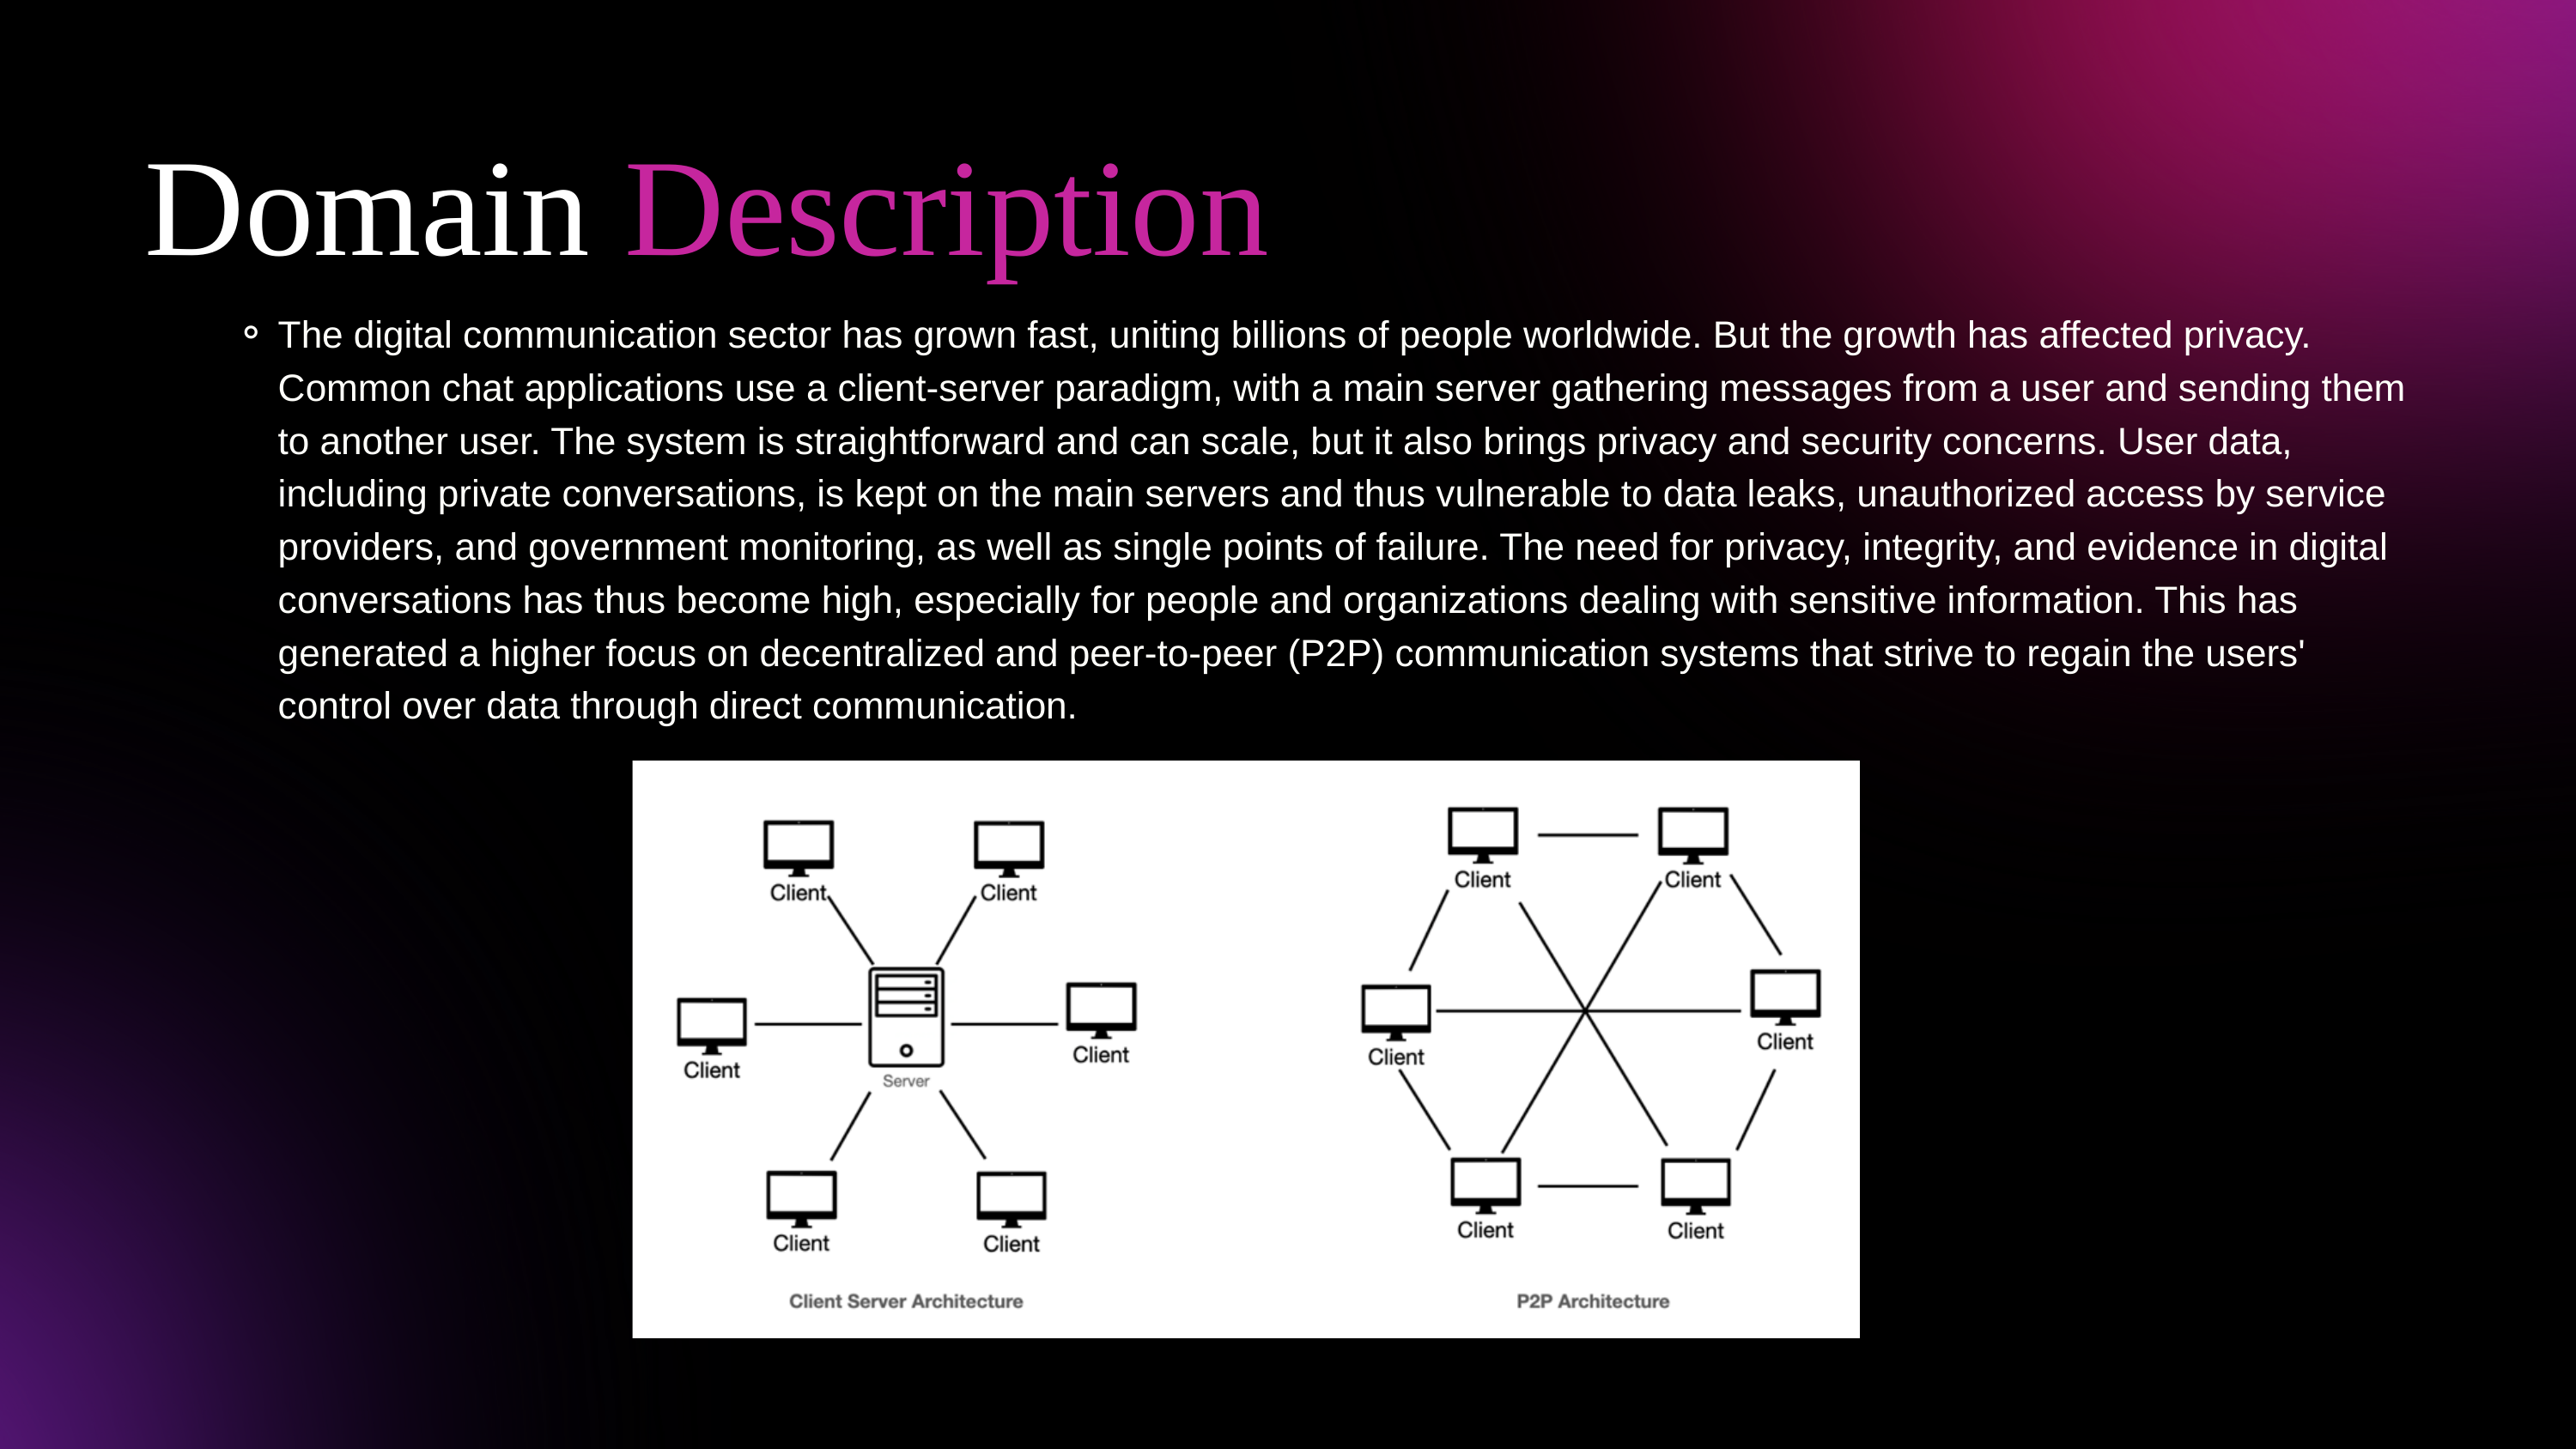

Domain Description
The digital communication sector has grown fast, uniting billions of people worldwide. But the growth has affected privacy. Common chat applications use a client-server paradigm, with a main server gathering messages from a user and sending them to another user. The system is straightforward and can scale, but it also brings privacy and security concerns. User data, including private conversations, is kept on the main servers and thus vulnerable to data leaks, unauthorized access by service providers, and government monitoring, as well as single points of failure. The need for privacy, integrity, and evidence in digital conversations has thus become high, especially for people and organizations dealing with sensitive information. This has generated a higher focus on decentralized and peer-to-peer (P2P) communication systems that strive to regain the users' control over data through direct communication.